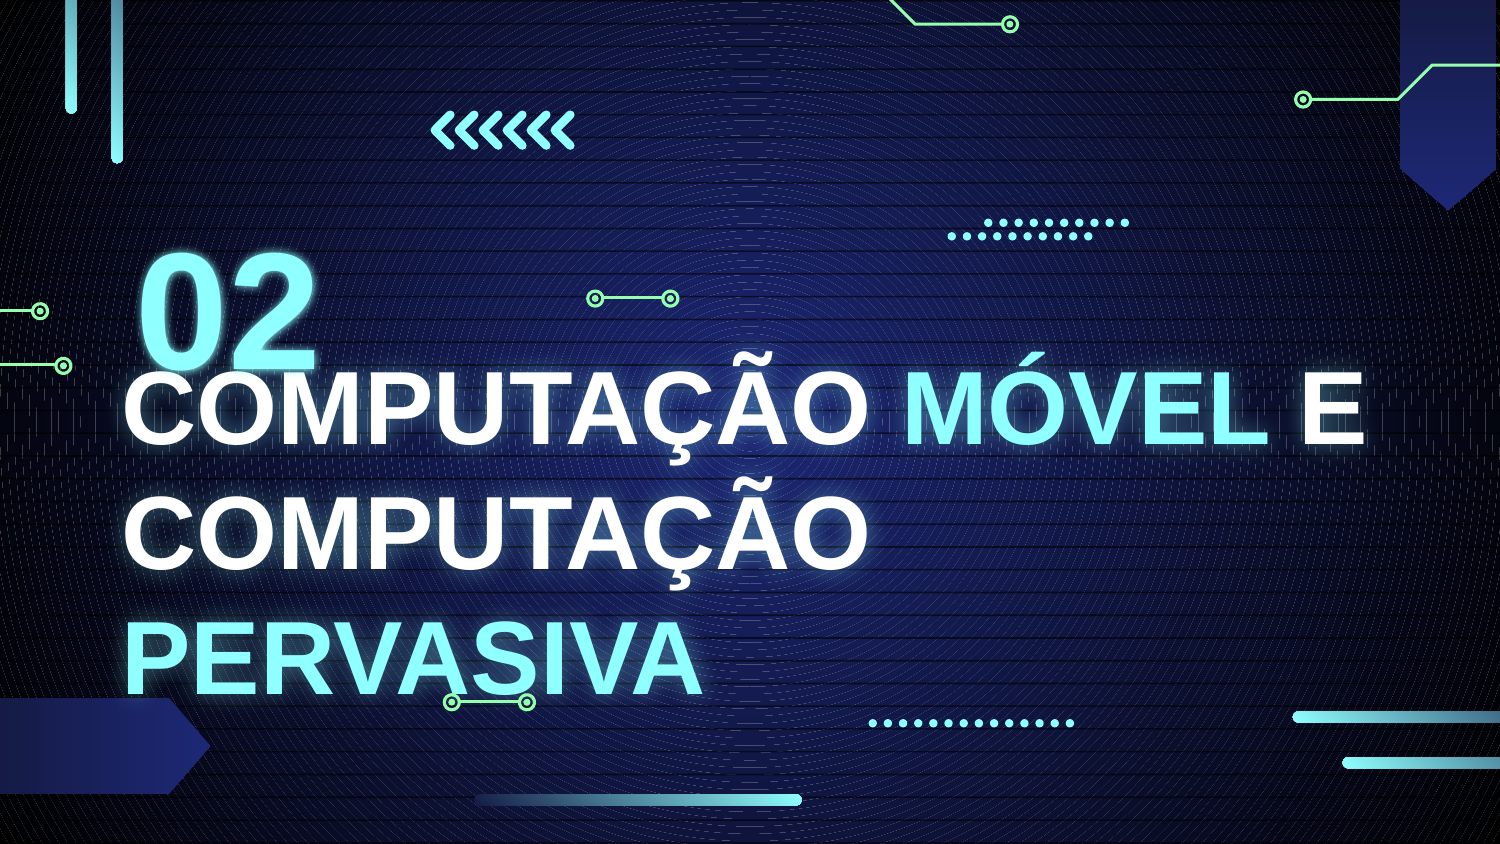

02

# COMPUTAÇÃO MÓVEL E COMPUTAÇÃO PERVASIVA